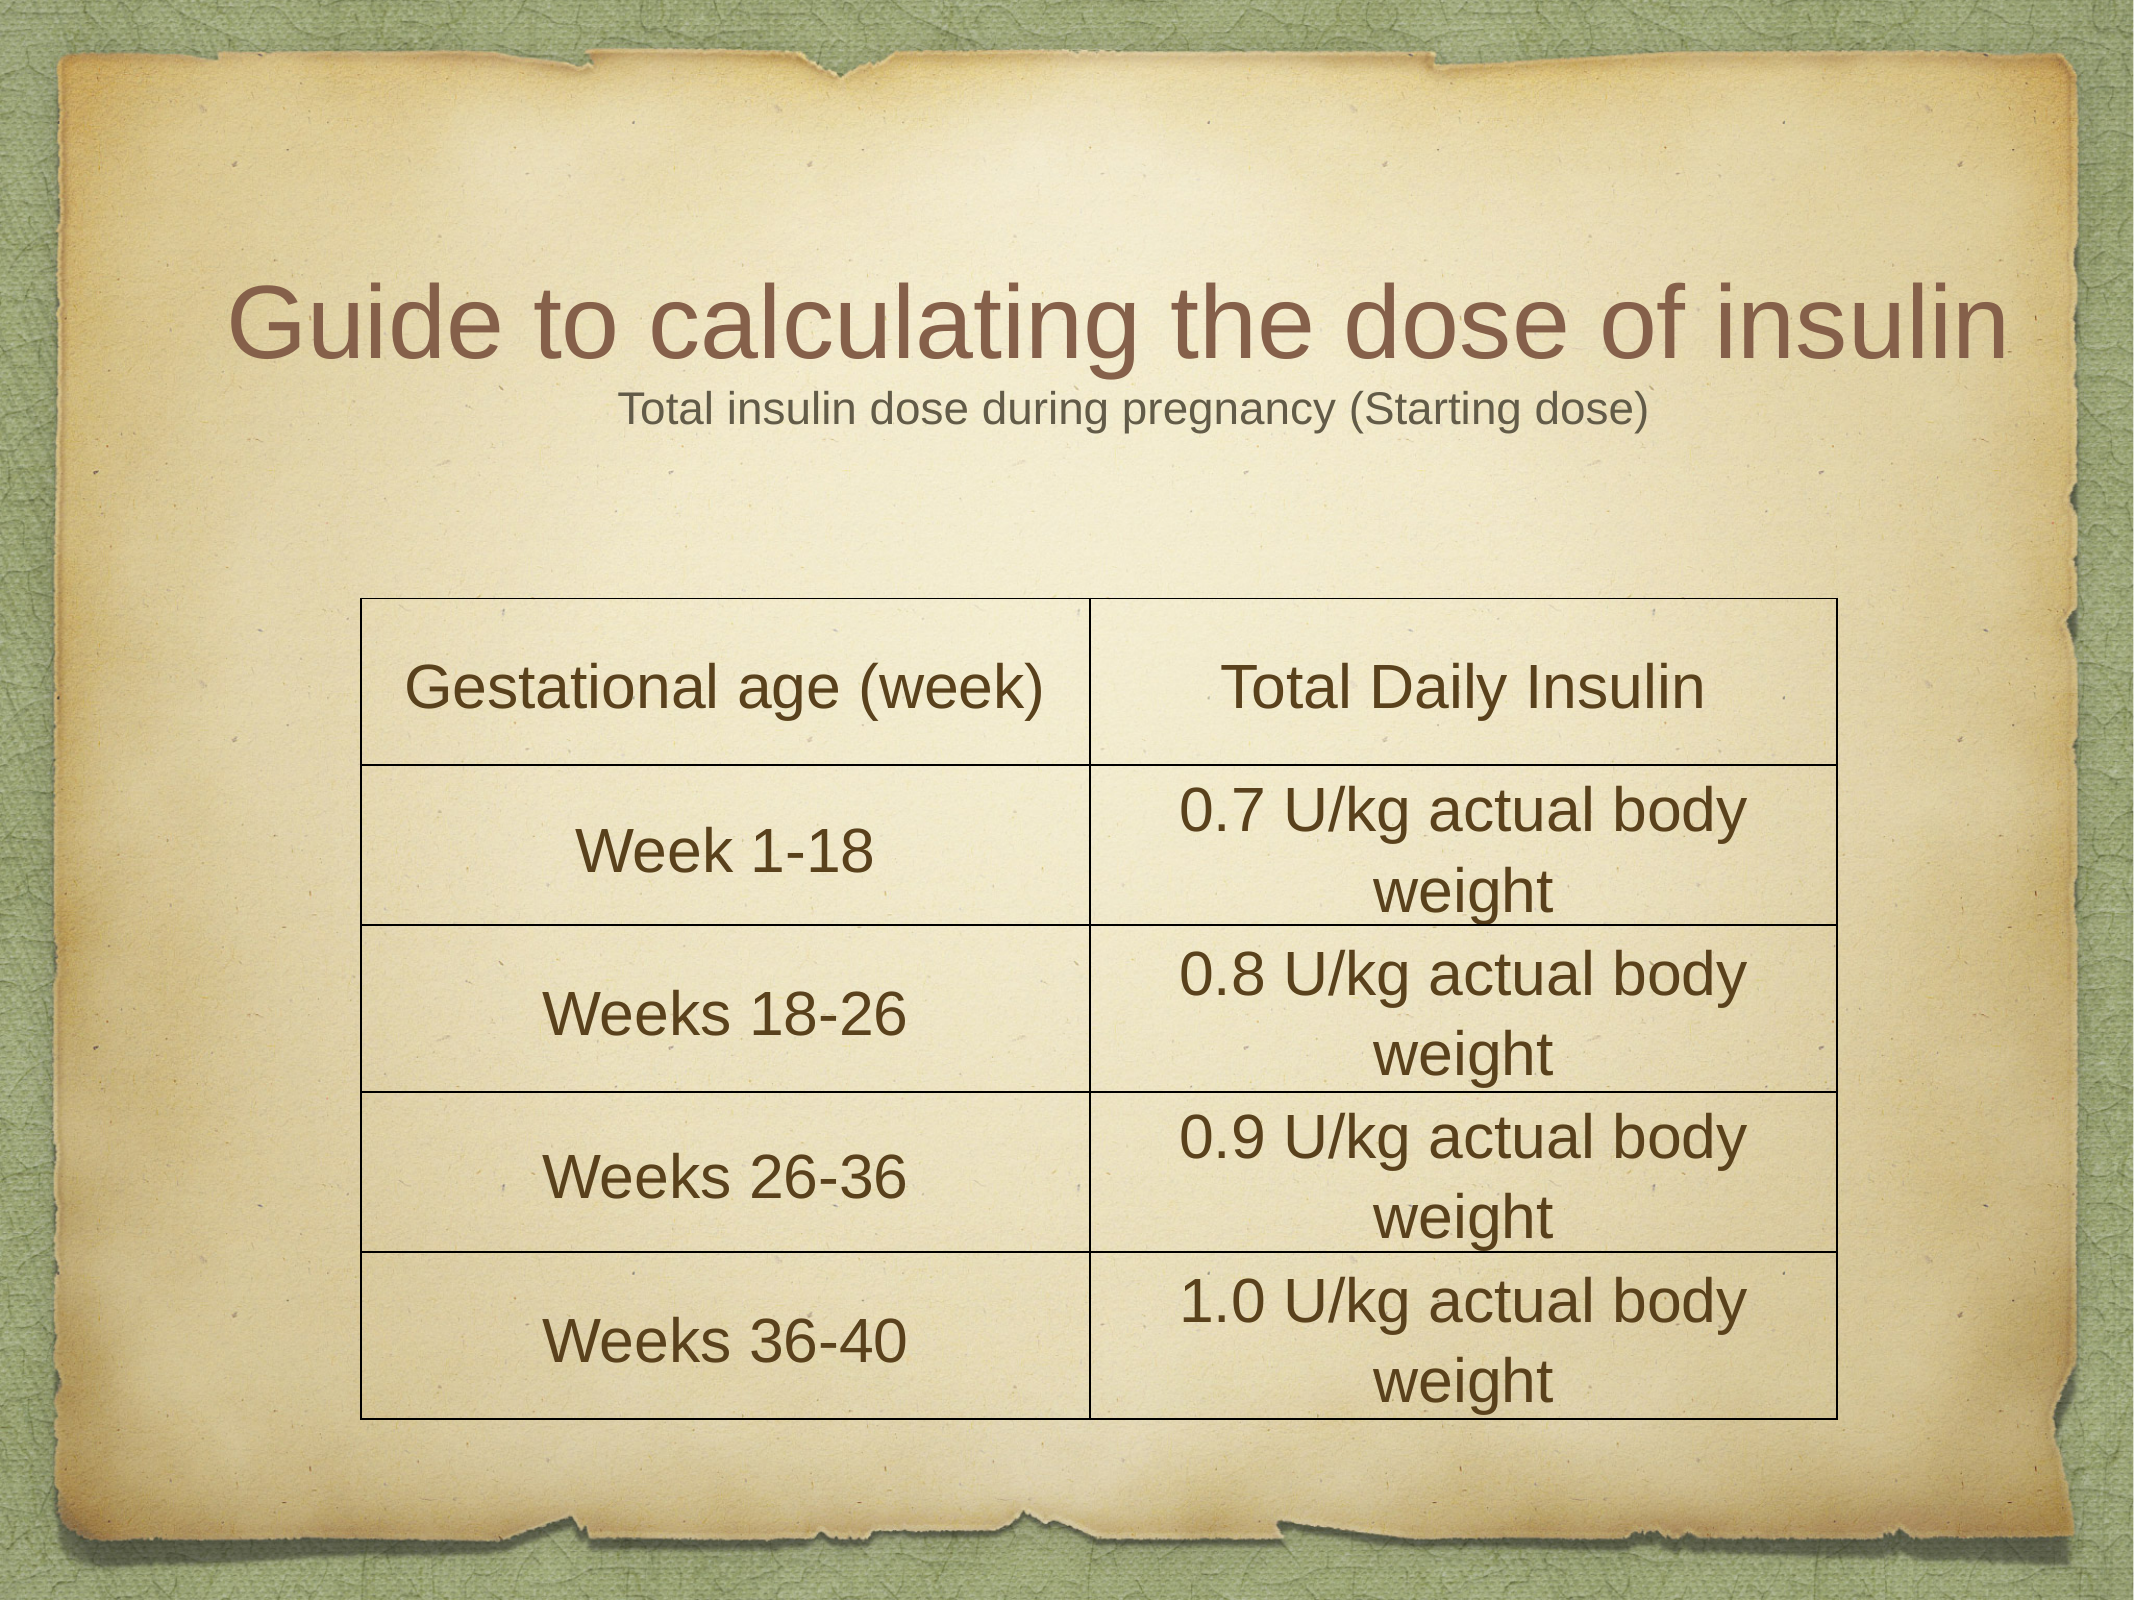

Guide to calculating the dose of insulin
Total insulin dose during pregnancy (Starting dose)
| Gestational age (week) | Total Daily Insulin |
| --- | --- |
| Week 1-18 | 0.7 U/kg actual body weight |
| Weeks 18-26 | 0.8 U/kg actual body weight |
| Weeks 26-36 | 0.9 U/kg actual body weight |
| Weeks 36-40 | 1.0 U/kg actual body weight |